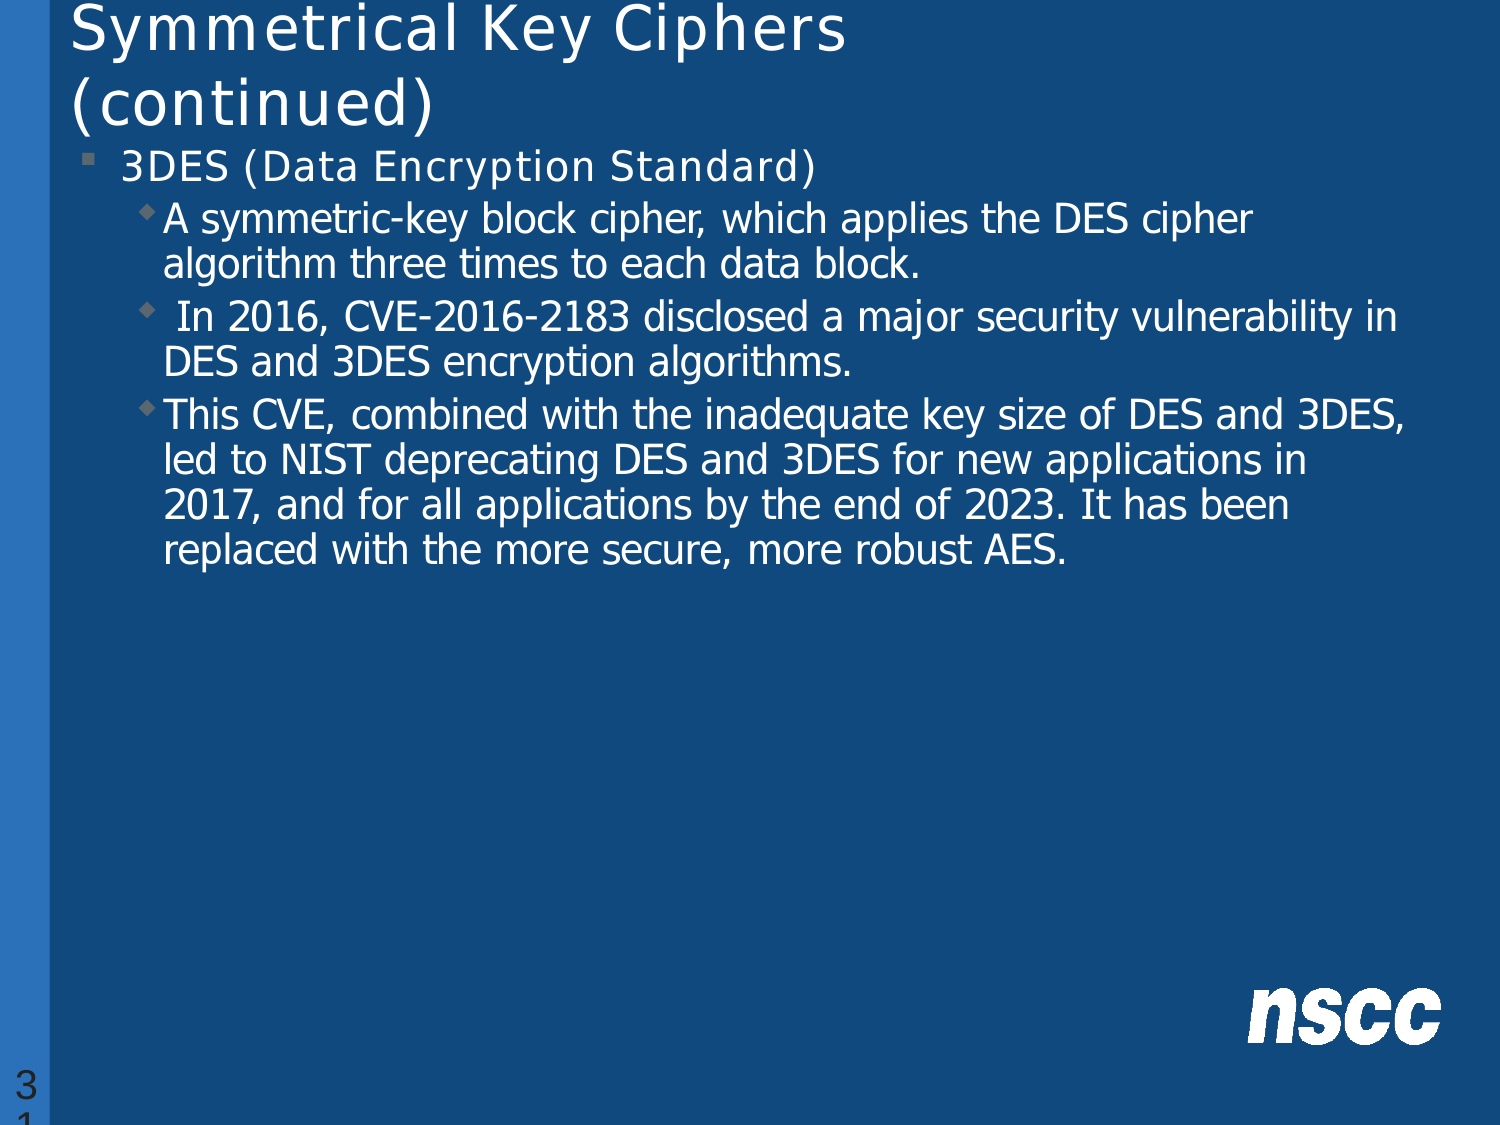

# Symmetrical Key Ciphers (continued)
3DES (Data Encryption Standard)
A symmetric-key block cipher, which applies the DES cipher algorithm three times to each data block.
 In 2016, CVE-2016-2183 disclosed a major security vulnerability in DES and 3DES encryption algorithms.
This CVE, combined with the inadequate key size of DES and 3DES, led to NIST deprecating DES and 3DES for new applications in 2017, and for all applications by the end of 2023. It has been replaced with the more secure, more robust AES.
31